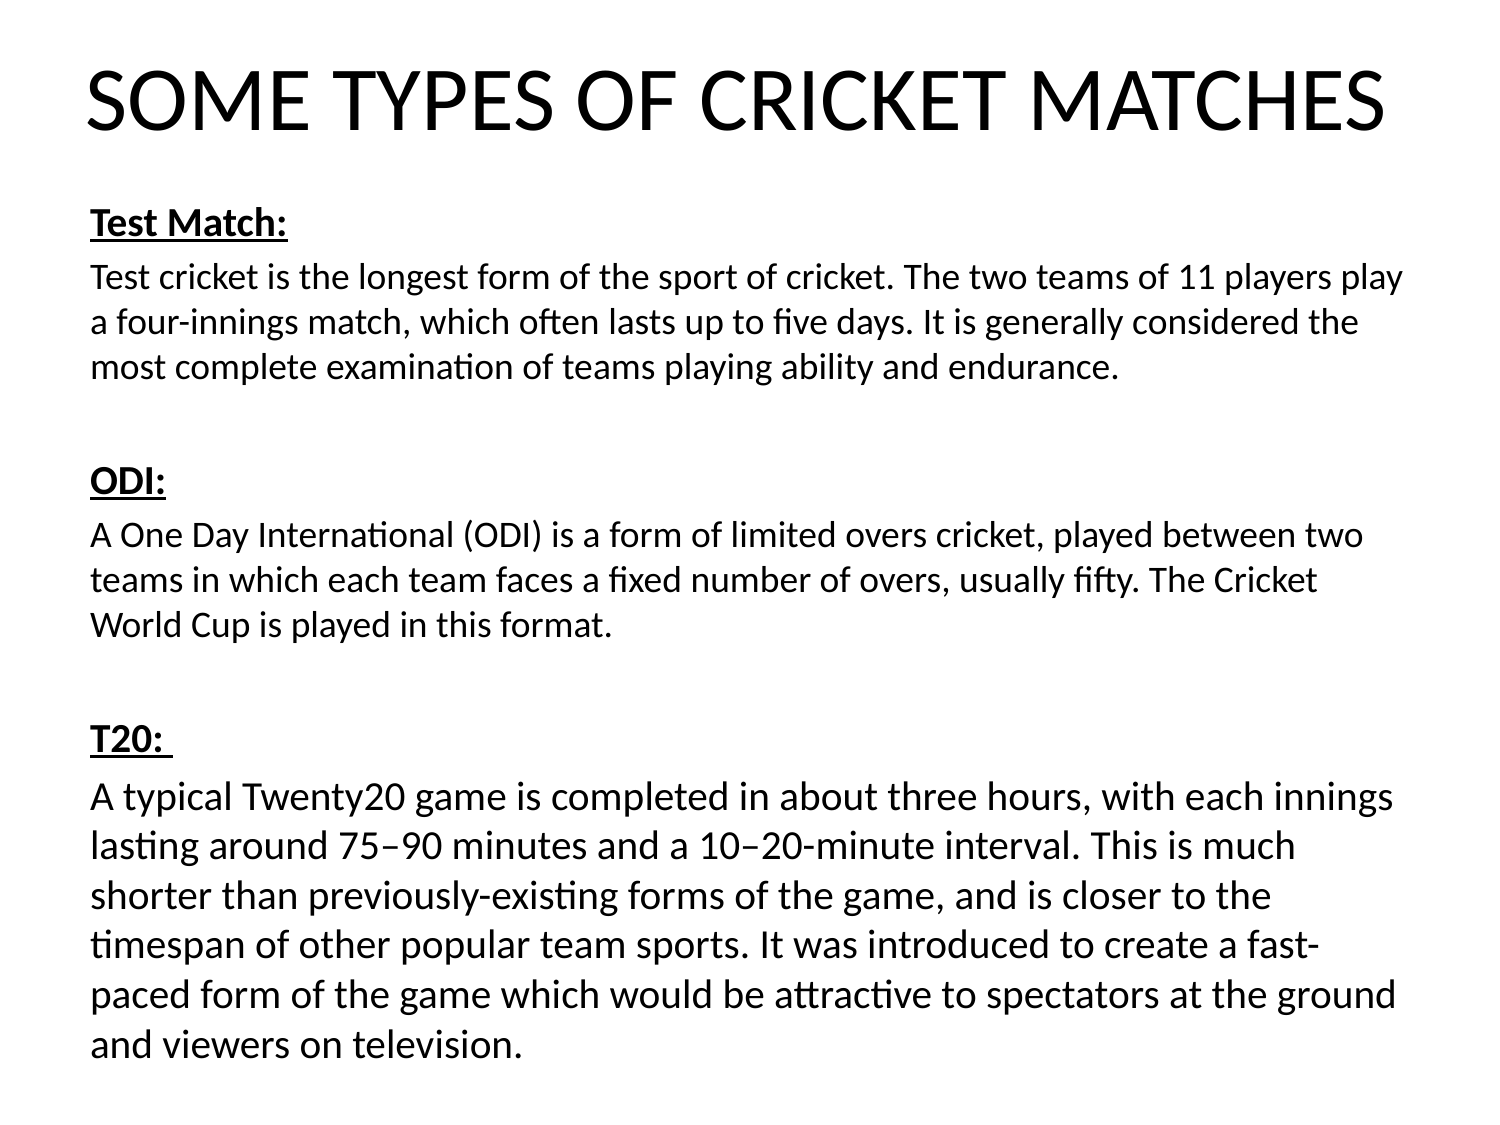

# SOME TYPES OF CRICKET MATCHES
Test Match:
Test cricket is the longest form of the sport of cricket. The two teams of 11 players play a four-innings match, which often lasts up to five days. It is generally considered the most complete examination of teams playing ability and endurance.

ODI:
A One Day International (ODI) is a form of limited overs cricket, played between two teams in which each team faces a fixed number of overs, usually fifty. The Cricket World Cup is played in this format.

T20:
A typical Twenty20 game is completed in about three hours, with each innings lasting around 75–90 minutes and a 10–20-minute interval. This is much shorter than previously-existing forms of the game, and is closer to the timespan of other popular team sports. It was introduced to create a fast-paced form of the game which would be attractive to spectators at the ground and viewers on television.